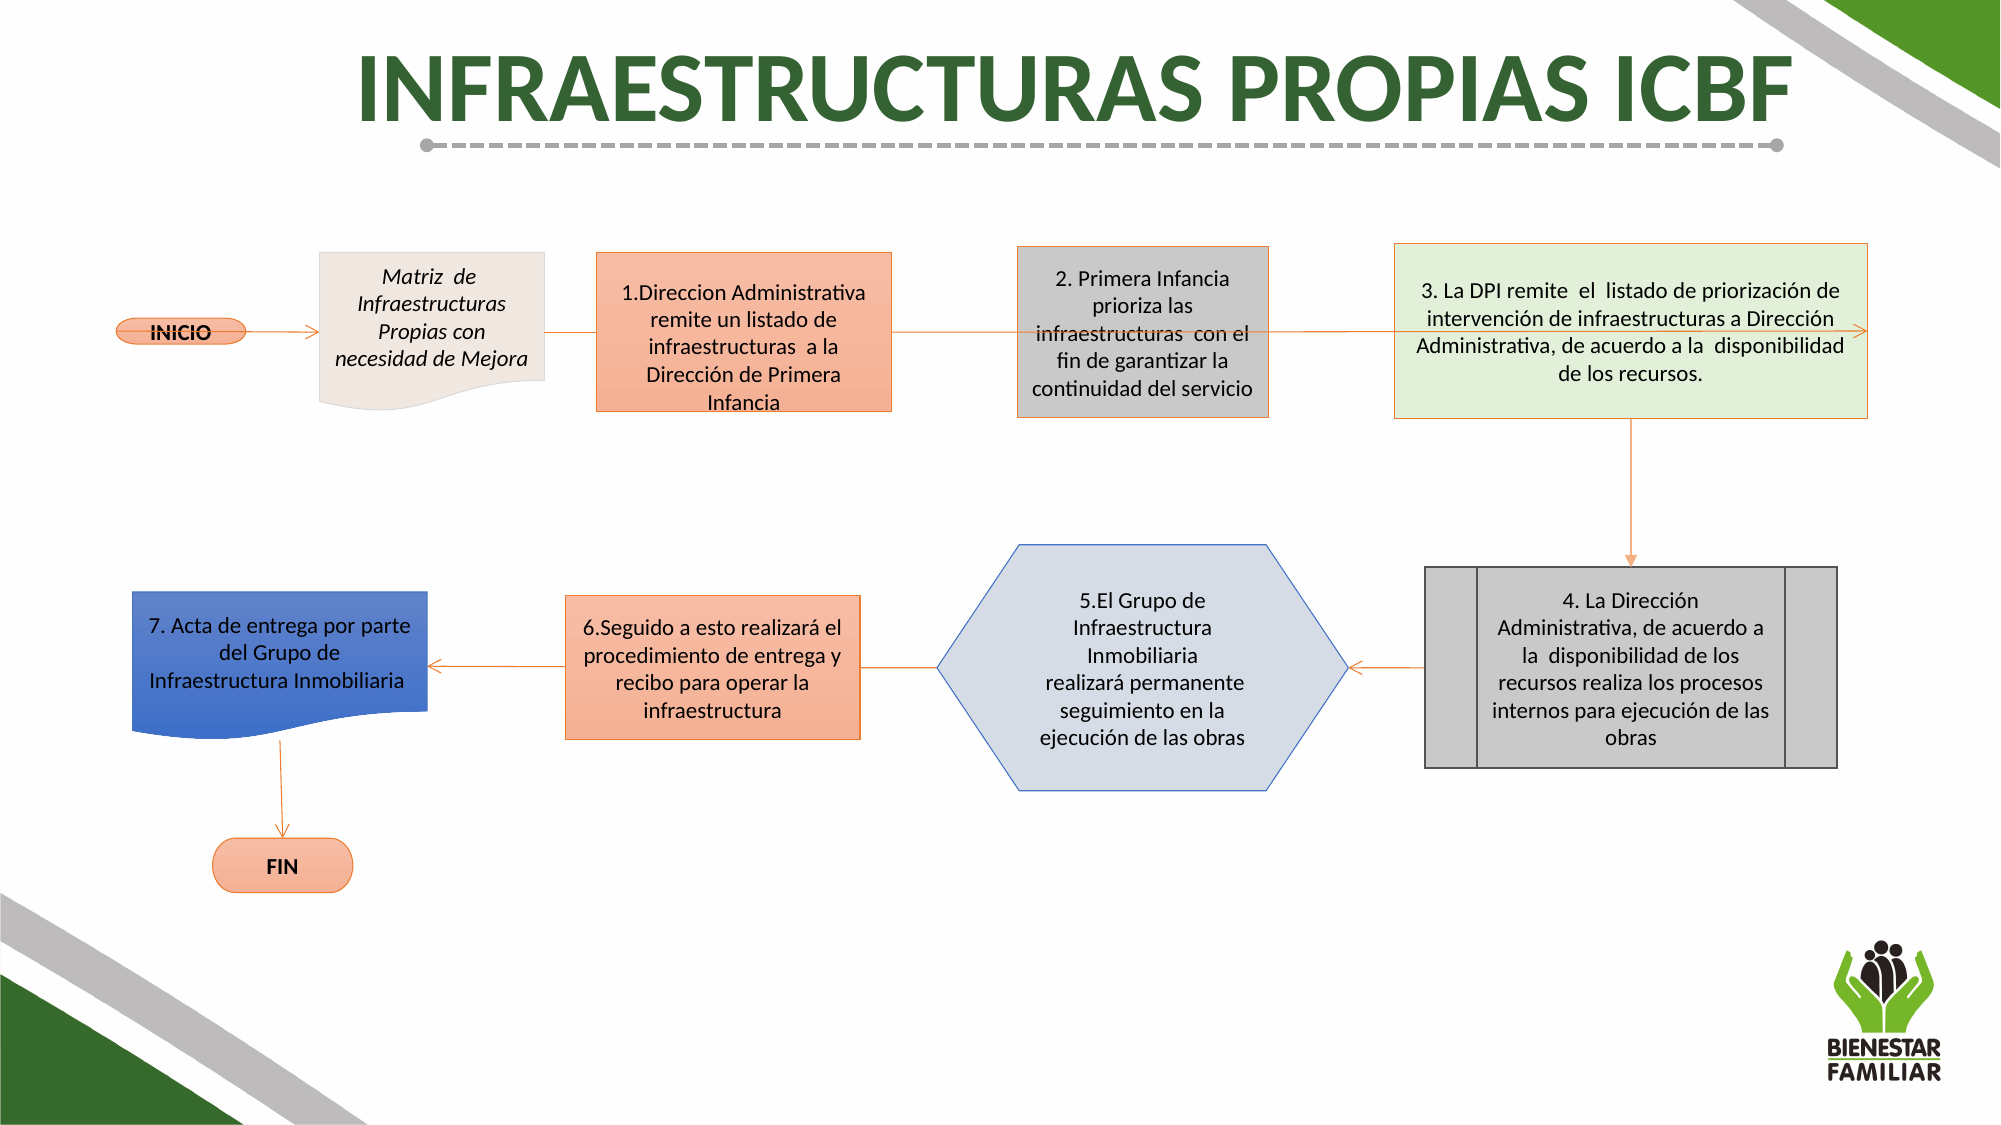

INFRAESTRUCTURAS PROPIAS ICBF
3. La DPI remite  el  listado de priorización de intervención de infraestructuras a Dirección Administrativa, de acuerdo a la  disponibilidad de los recursos.
2. Primera Infancia prioriza las infraestructuras  con el fin de garantizar la continuidad del servicio
Matriz  de  Infraestructuras Propias con necesidad de Mejora

1.Direccion Administrativa remite un listado de infraestructuras  a la Dirección de Primera Infancia
INICIO
5.El Grupo de Infraestructura Inmobiliaria
 realizará permanente seguimiento en la ejecución de las obras
4. La Dirección Administrativa, de acuerdo a la  disponibilidad de los recursos realiza los procesos internos para ejecución de las obras
7. Acta de entrega por parte del Grupo de Infraestructura Inmobiliaria
6.Seguido a esto realizará el procedimiento de entrega y recibo para operar la infraestructura
FIN